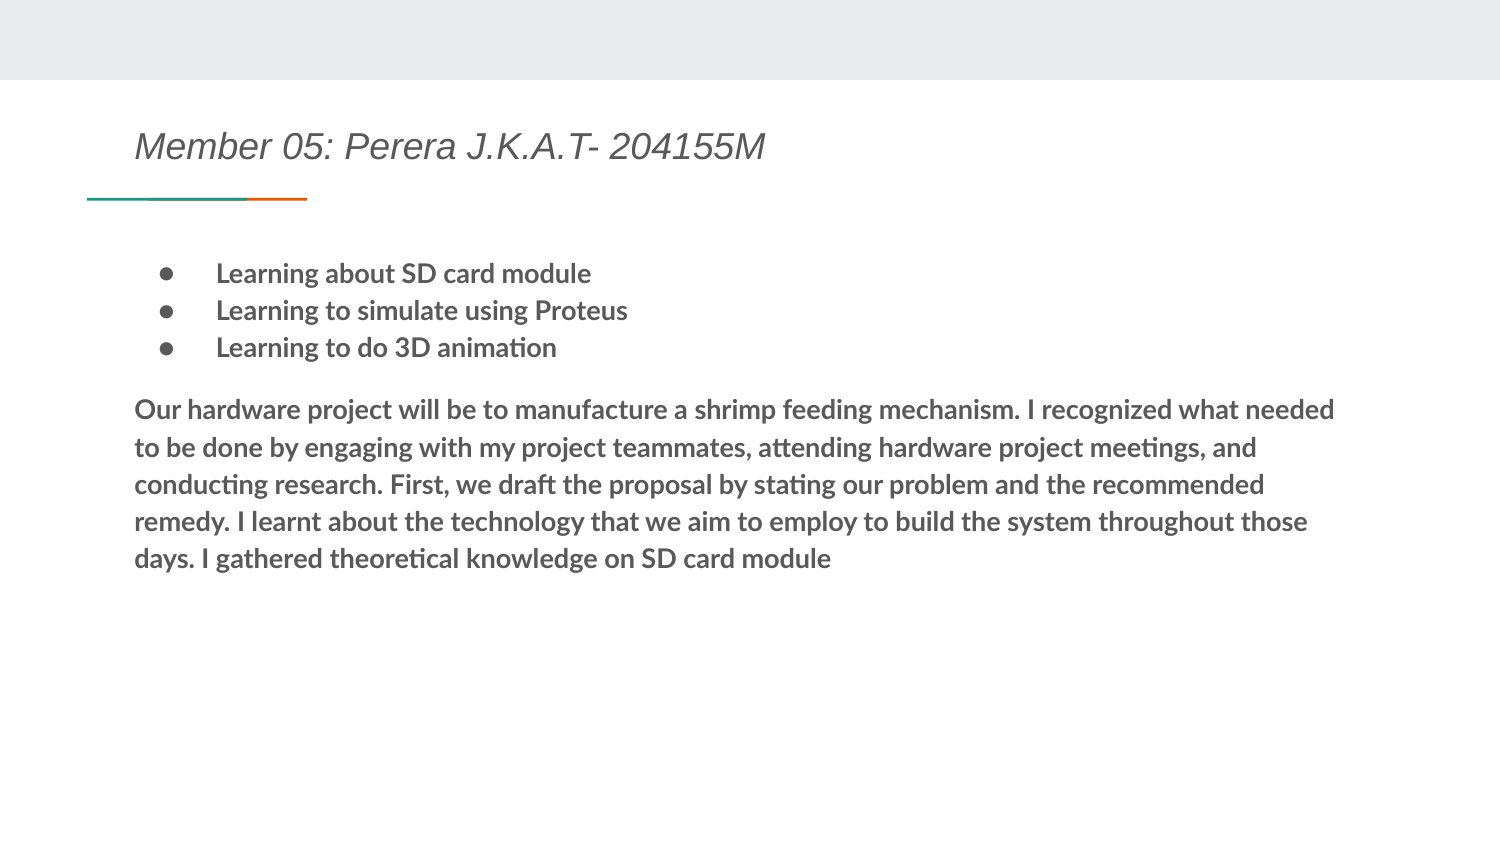

Member 05: Perera J.K.A.T- 204155M
 Learning about SD card module
 Learning to simulate using Proteus
 Learning to do 3D animation
Our hardware project will be to manufacture a shrimp feeding mechanism. I recognized what needed to be done by engaging with my project teammates, attending hardware project meetings, and conducting research. First, we draft the proposal by stating our problem and the recommended remedy. I learnt about the technology that we aim to employ to build the system throughout those days. I gathered theoretical knowledge on SD card module